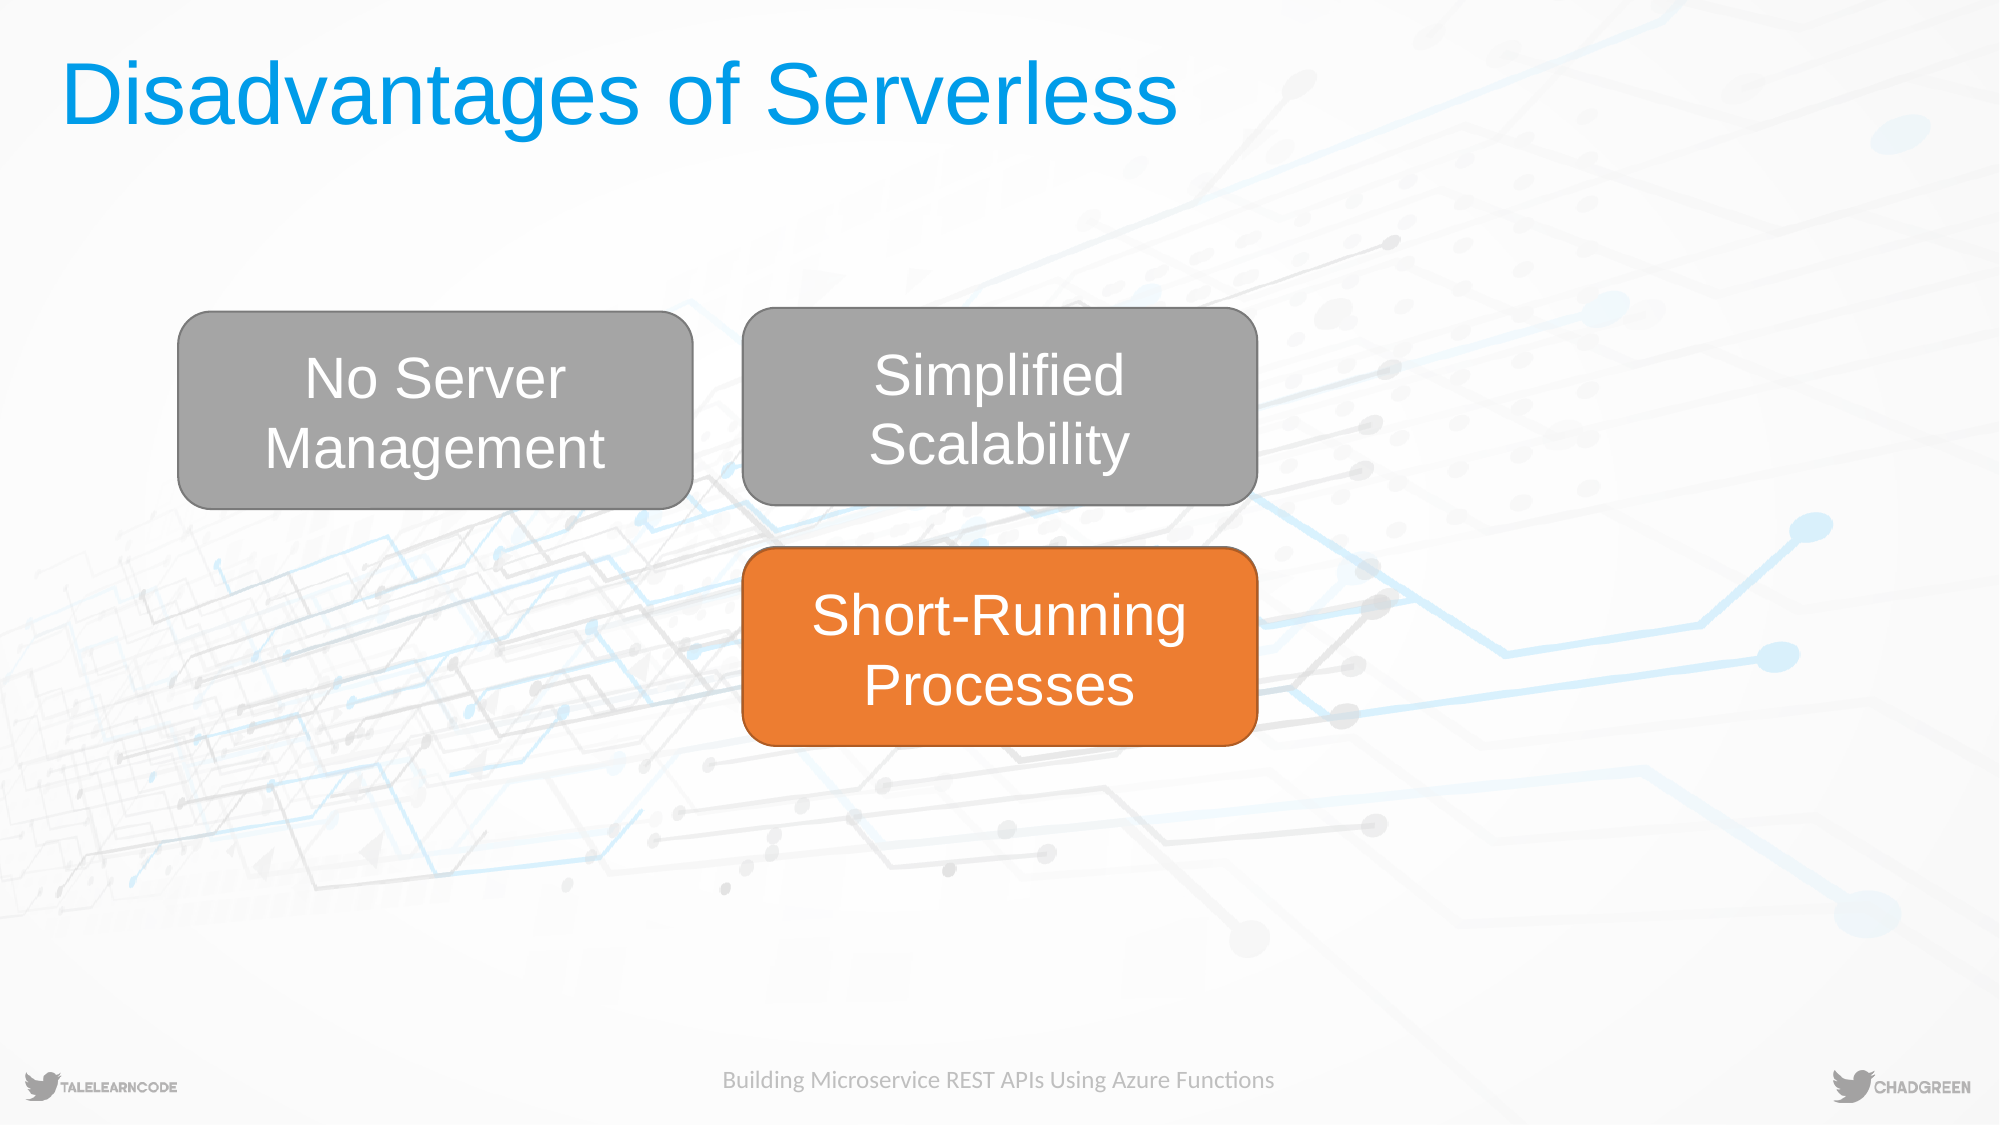

# Disadvantages of Serverless
Simplified Scalability
No Server Management
Short-Running Processes
Cold Starts
Short-Running Processes